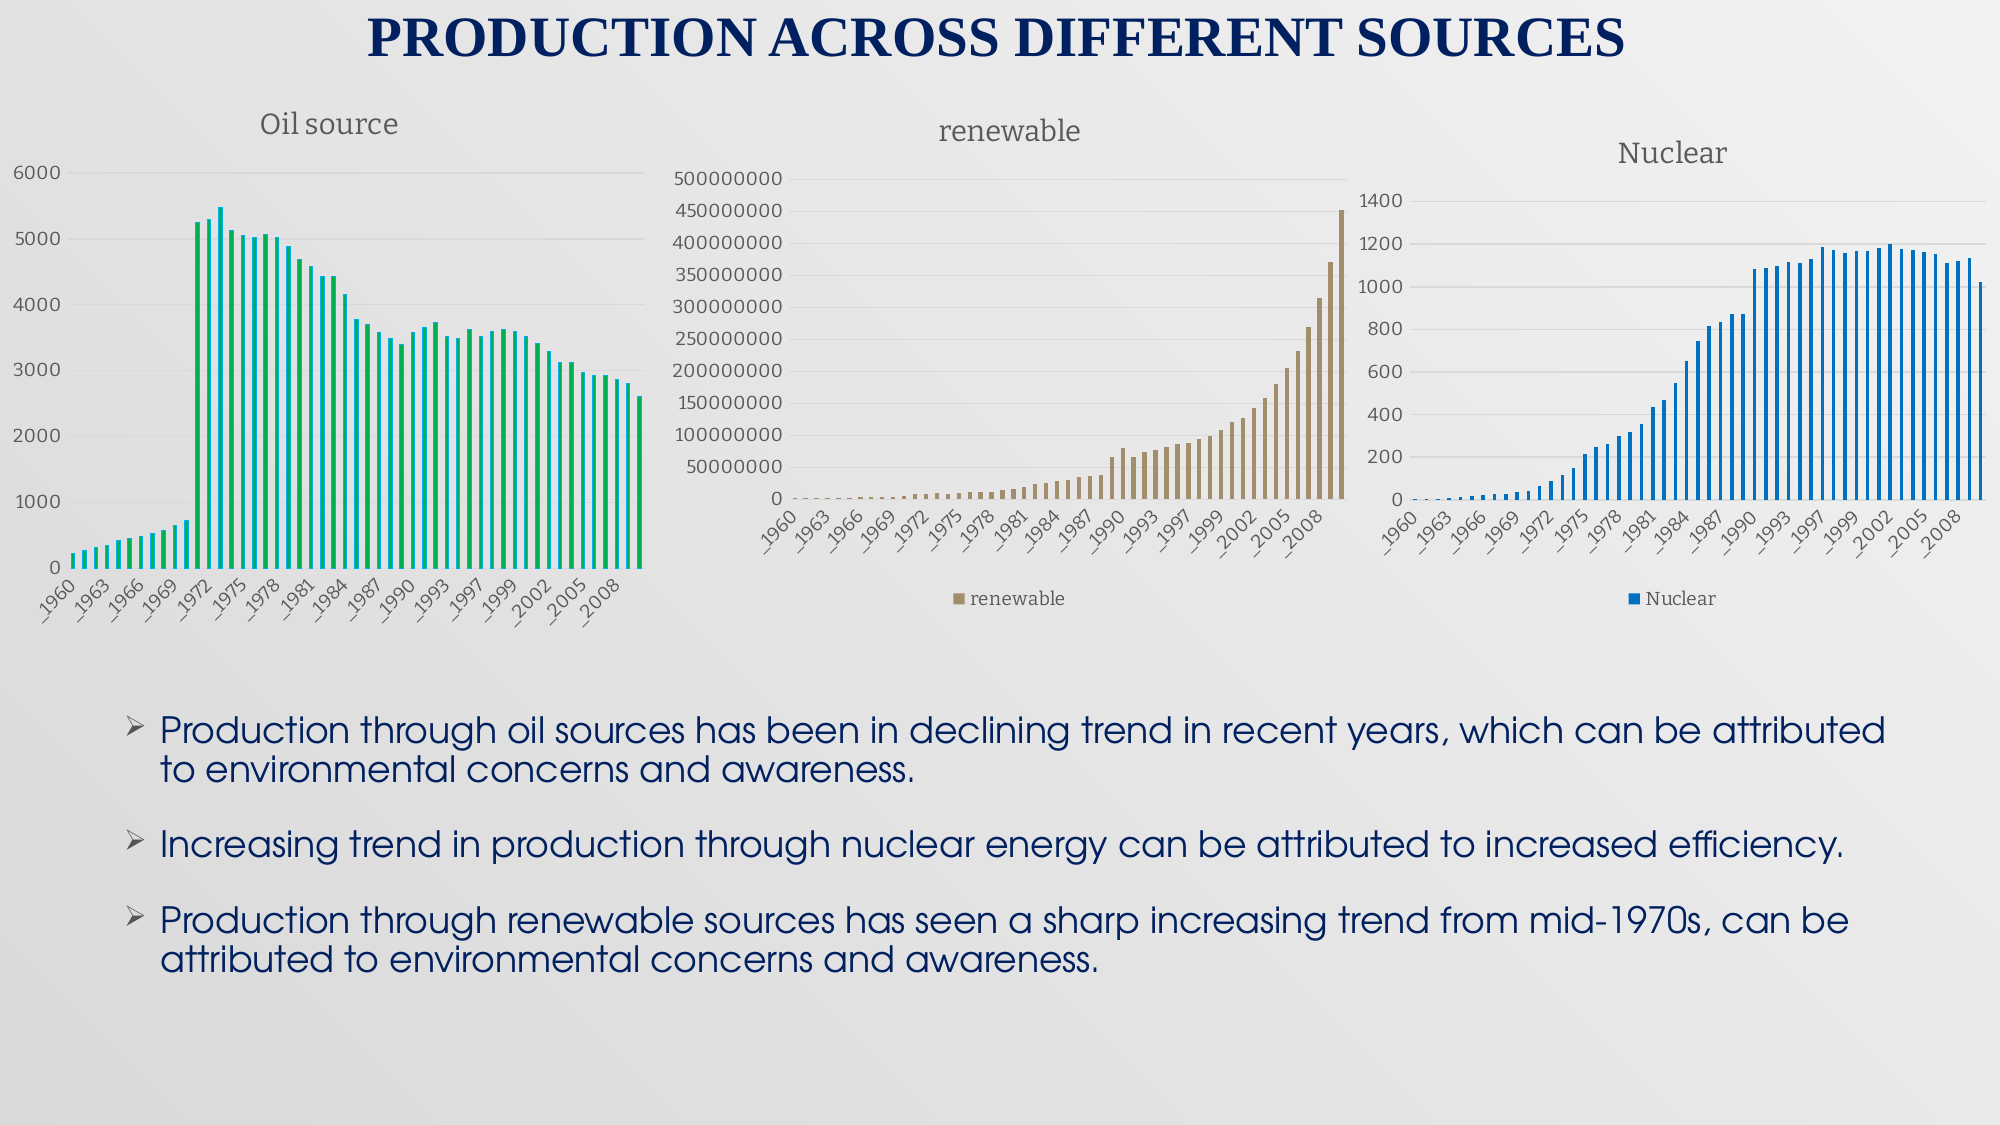

# production across different sources

### Chart:

| Category | Oil source |
|---|---|
| _1960 | 230.57717448473 |
| _1961 | 266.925879836082 |
| _1962 | 307.907278388739 |
| _1963 | 345.477494299412 |
| _1964 | 419.687751591206 |
| _1965 | 458.570650994778 |
| _1966 | 487.001779168844 |
| _1967 | 531.457415103912 |
| _1968 | 568.09109352529 |
| _1969 | 651.646650880575 |
| _1970 | 724.162232756615 |
| _1971 | 5250.47865569592 |
| _1972 | 5289.83553354442 |
| _1973 | 5472.17373427749 |
| _1974 | 5130.93869245425 |
| _1975 | 5048.39181701839 |
| _1976 | 5025.13606694713 |
| _1977 | 5071.5664861463 |
| _1978 | 5019.21968381014 |
| _1979 | 4880.0632037539 |
| _1980 | 4688.16835822538 |
| _1981 | 4583.44715470634 |
| _1982 | 4427.44656173326 |
| _1983 | 4429.70108762756 |
| _1984 | 4149.66995856911 |
| _1985 | 3768.35509760119 |
| _1986 | 3694.46799364872 |
| _1987 | 3577.43511497416 |
| _1988 | 3486.09526687488 |
| _1989 | 3390.11798956618 |
| _1990 | 3583.83121548872 |
| _1991 | 3651.2808743869 |
| _1992 | 3723.61764907837 |
| _1993 | 3509.97359900177 |
| _1995 | 3494.324948458 |
| _1995 | 3626.09377592802 |
| _1997 | 3524.35158246383 |
| _1997 | 3597.16577033186 |
| _1998 | 3629.12579198391 |
| _1999 | 3590.57949438412 |
| _2000 | 3516.98058358952 |
| _2001 | 3408.43650903762 |
| _2002 | 3287.13926431071 |
| _2003 | 3128.98189327423 |
| _2004 | 3115.55067624711 |
| _2005 | 2970.43102732766 |
| _2006 | 2919.30065667816 |
| _2007 | 2927.26904000225 |
| _2008 | 2860.49536430463 |
| _2009 | 2802.66311539896 |
| _2010 | 2606.04864835972 |

### Chart:

| Category | renewable |
|---|---|
| _1960 | 1684357.9537078 |
| _1961 | 1888323.7505528529 |
| _1962 | 2062656.6416040198 |
| _1963 | 2349697.7738463725 |
| _1964 | 2498599.439775902 |
| _1965 | 2689370.485036118 |
| _1966 | 3358838.2721509608 |
| _1967 | 3547397.9065310396 |
| _1968 | 3985625.8292790786 |
| _1969 | 4333628.188117352 |
| _1970 | 5972652.218782255 |
| _1971 | 7854341.736694686 |
| _1972 | 8262568.185168804 |
| _1973 | 9406973.315642038 |
| _1974 | 9009582.780480608 |
| _1975 | 10170720.919946922 |
| _1976 | 11151113.076809665 |
| _1977 | 11917440.660474725 |
| _1978 | 12330089.930709116 |
| _1979 | 14271782.39716939 |
| _1980 | 17056759.545923628 |
| _1981 | 19035087.719298255 |
| _1982 | 23388766.03272882 |
| _1983 | 26353383.458646666 |
| _1984 | 28429529.70661941 |
| _1985 | 30867757.62936745 |
| _1986 | 34304732.41928353 |
| _1987 | 36249520.860975884 |
| _1988 | 37912428.12914647 |
| _1989 | 65760725.34276863 |
| _1990 | 79608506.56051902 |
| _1991 | 66981350.43491078 |
| _1992 | 74297434.76337902 |
| _1993 | 76946189.00191647 |
| _1995 | 81317706.02978039 |
| _1995 | 86069069.73315647 |
| _1997 | 88319475.15848452 |
| _1997 | 94346380.65752608 |
| _1998 | 99713622.29102157 |
| _1999 | 109022040.3951055 |
| _2000 | 121439407.34188412 |
| _2001 | 127127303.55300018 |
| _2002 | 142838124.7235737 |
| _2003 | 157769202.41780922 |
| _2004 | 179931593.69010764 |
| _2005 | 205078873.6547255 |
| _2006 | 232318738.02152354 |
| _2007 | 269689075.63025296 |
| _2008 | 315452454.6660765 |
| _2009 | 371026905.49904114 |
| _2010 | 451768022.99867254 |

### Chart:

| Category | Nuclear |
|---|---|
| _1960 | 2.50207381136715 |
| _1961 | 3.39200263470411 |
| _1962 | 4.70151801593602 |
| _1963 | 7.5078826919198 |
| _1964 | 12.4612705782056 |
| _1965 | 18.299425445497 |
| _1966 | 22.8516817204654 |
| _1967 | 25.9527663066983 |
| _1968 | 28.2810525149107 |
| _1969 | 34.9384363815188 |
| _1970 | 41.2177068963647 |
| _1971 | 65.9932507351041 |
| _1972 | 88.9623251783487 |
| _1973 | 116.583449052647 |
| _1974 | 150.788827065378 |
| _1975 | 215.375316826627 |
| _1976 | 246.35308040306 |
| _1977 | 262.451779899187 |
| _1978 | 298.326199481147 |
| _1979 | 320.530939564109 |
| _1980 | 354.231651298003 |
| _1981 | 437.969152219594 |
| _1982 | 470.744485661387 |
| _1983 | 548.991825580597 |
| _1984 | 650.170887514949 |
| _1985 | 746.91582711041 |
| _1986 | 818.640413872898 |
| _1987 | 837.192597135901 |
| _1988 | 873.503626331687 |
| _1989 | 874.848800195381 |
| _1990 | 1083.44264250994 |
| _1991 | 1087.48999276757 |
| _1992 | 1096.10674847662 |
| _1993 | 1115.43467393517 |
| _1995 | 1110.67506989464 |
| _1995 | 1129.43785013258 |
| _1997 | 1186.55373433232 |
| _1997 | 1172.69819521904 |
| _1998 | 1158.35600226372 |
| _1999 | 1169.75035071373 |
| _2000 | 1166.47899395227 |
| _2001 | 1181.20422482491 |
| _2002 | 1199.49797195196 |
| _2003 | 1175.69013494253 |
| _2004 | 1173.42969185114 |
| _2005 | 1164.07547330856 |
| _2006 | 1155.99853163958 |
| _2007 | 1112.14934831858 |
| _2008 | 1120.11836364865 |
| _2009 | 1134.08780479431 |
| _2010 | 1022.33196741343 |
Production through oil sources has been in declining trend in recent years, which can be attributed to environmental concerns and awareness.
Increasing trend in production through nuclear energy can be attributed to increased efficiency.
Production through renewable sources has seen a sharp increasing trend from mid-1970s, can be attributed to environmental concerns and awareness.